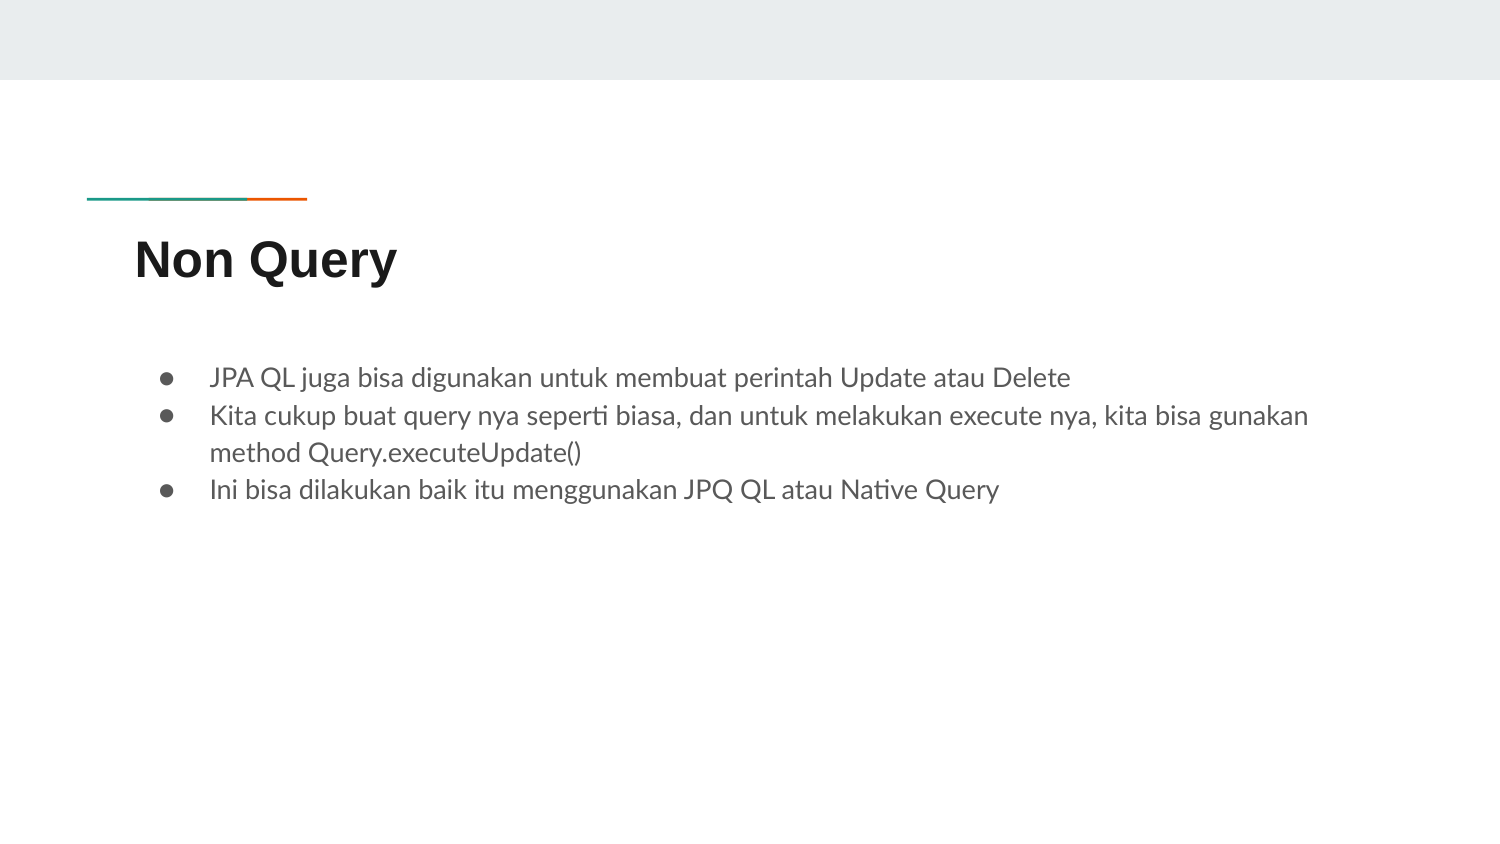

# Non Query
JPA QL juga bisa digunakan untuk membuat perintah Update atau Delete
Kita cukup buat query nya seperti biasa, dan untuk melakukan execute nya, kita bisa gunakan method Query.executeUpdate()
Ini bisa dilakukan baik itu menggunakan JPQ QL atau Native Query